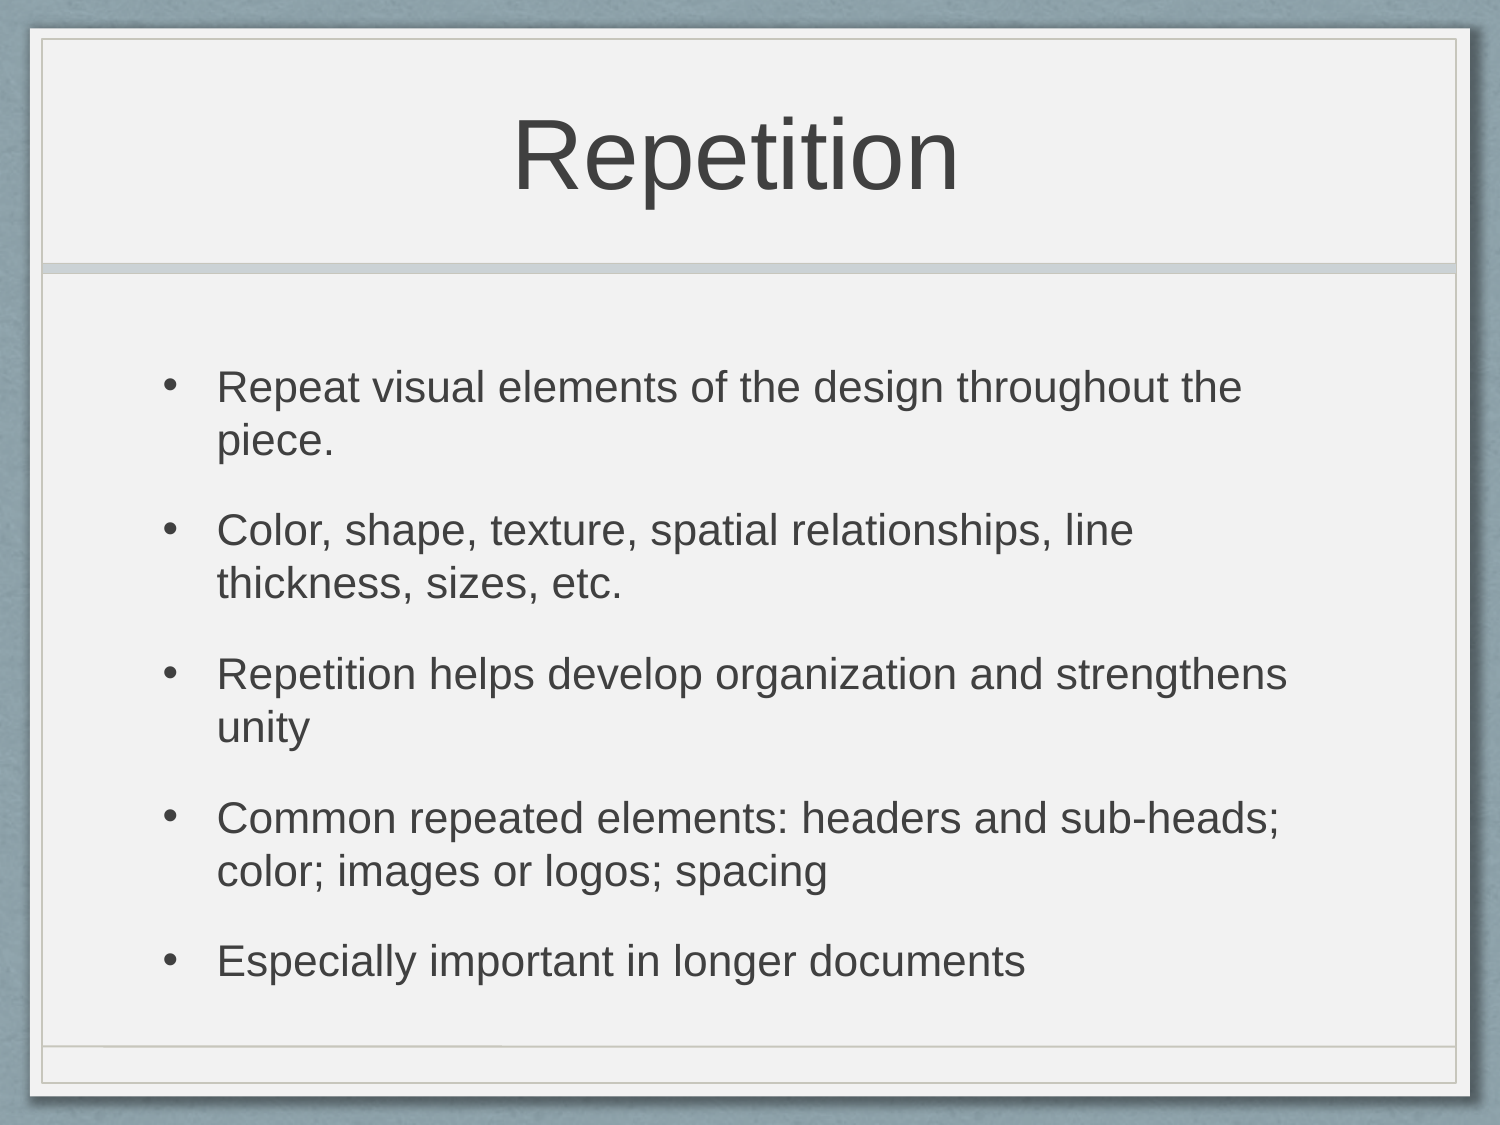

# Repetition
Repeat visual elements of the design throughout the piece.
Color, shape, texture, spatial relationships, line thickness, sizes, etc.
Repetition helps develop organization and strengthens unity
Common repeated elements: headers and sub-heads; color; images or logos; spacing
Especially important in longer documents